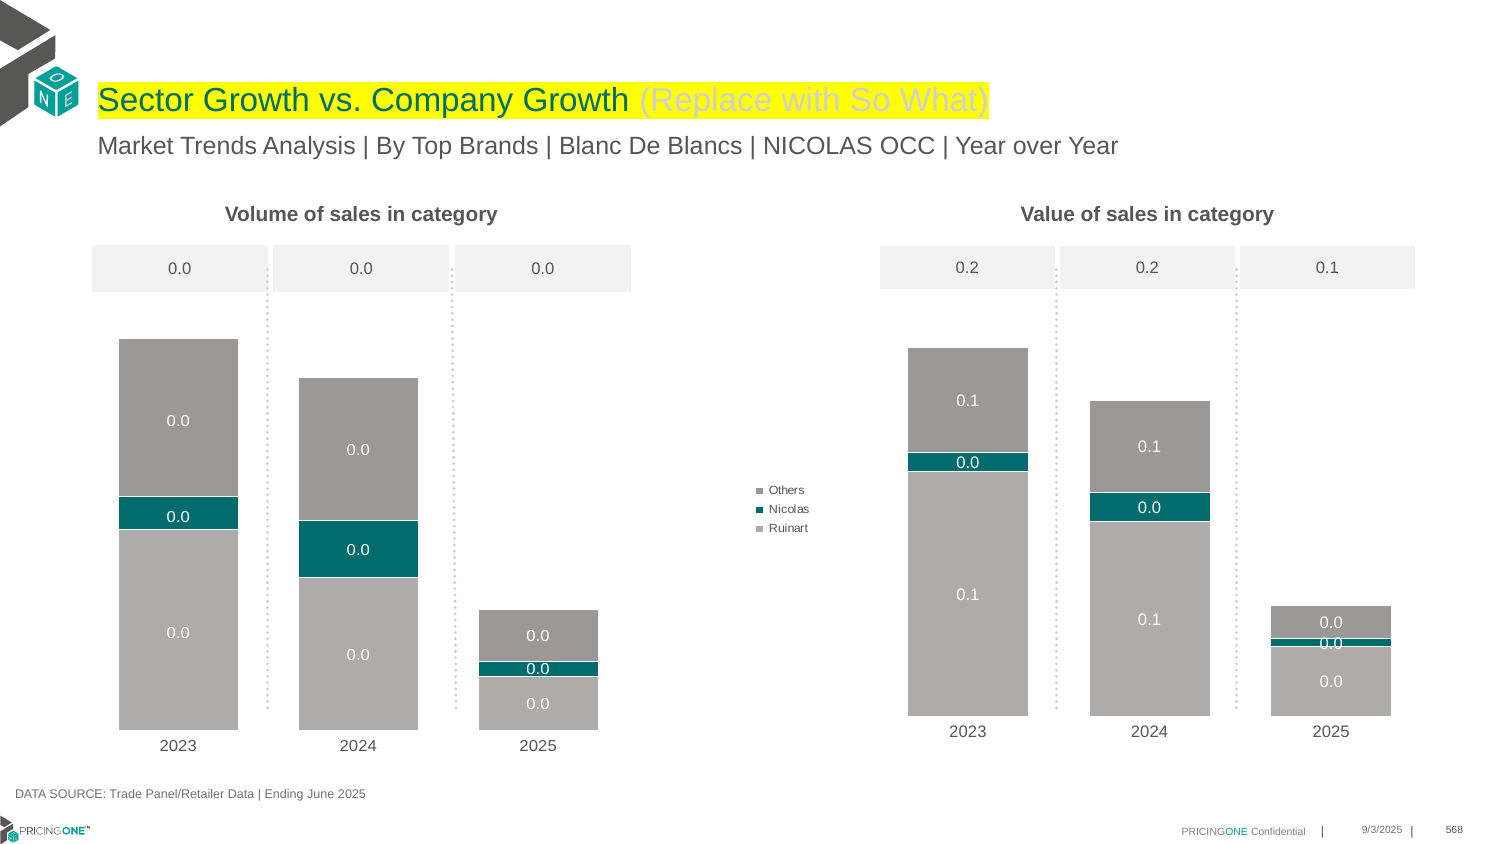

# Sector Growth vs. Company Growth (Replace with So What)
Market Trends Analysis | By Top Brands | Blanc De Blancs | NICOLAS OCC | Year over Year
| Value of sales in category |  |  |
| --- | --- | --- |
| 0.2 | 0.2 | 0.1 |
| Volume of sales in category |  |  |
| --- | --- | --- |
| 0.0 | 0.0 | 0.0 |

### Chart

| Category | Ruinart | Nicolas | Others |
|---|---|---|---|
| 2023 | 0.145922 | 0.011469 | 0.062726 |
| 2024 | 0.11592 | 0.017729 | 0.054911 |
| 2025 | 0.04126 | 0.004802 | 0.019958 |

### Chart

| Category | Ruinart | Nicolas | Others |
|---|---|---|---|
| 2023 | 0.00116 | 0.000188 | 0.000911 |
| 2024 | 0.000885 | 0.000326 | 0.000826 |
| 2025 | 0.000314 | 8.5e-05 | 0.000298 |
DATA SOURCE: Trade Panel/Retailer Data | Ending June 2025

9/3/2025
568